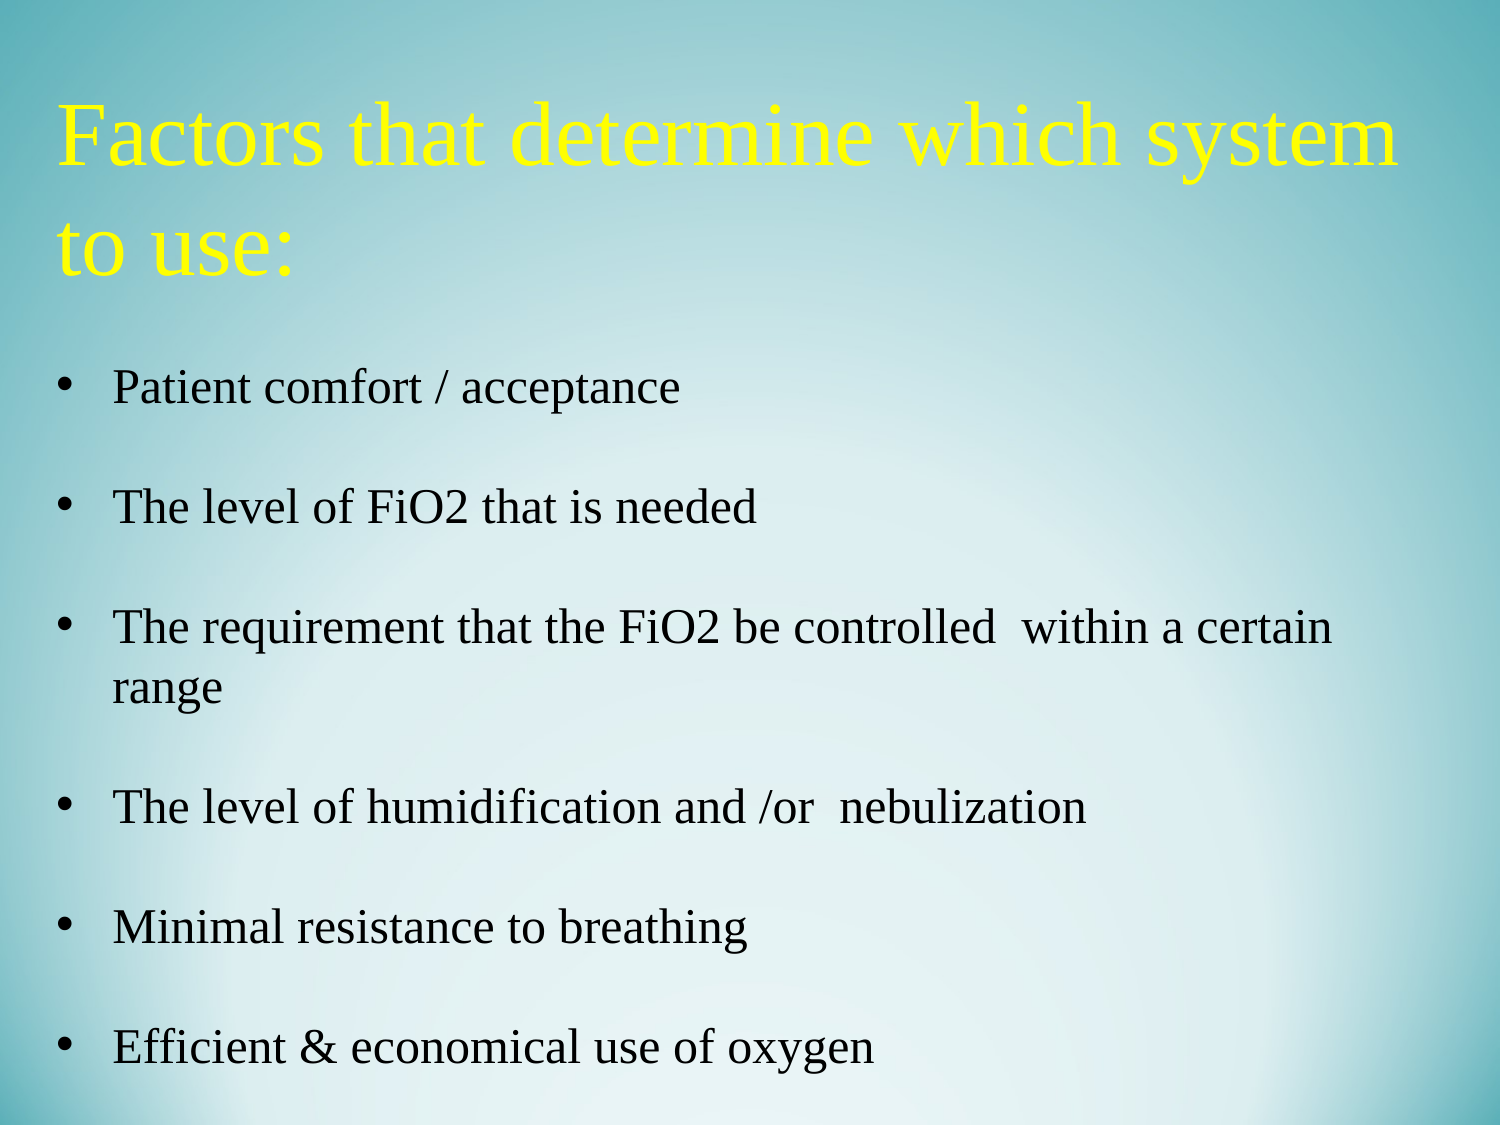

Factors that determine which system to use:

Patient comfort / acceptance

The level of FiO2 that is needed

The requirement that the FiO2 be controlled  within a certain range

The level of humidification and /or  nebulization

Minimal resistance to breathing

Efficient & economical use of oxygen